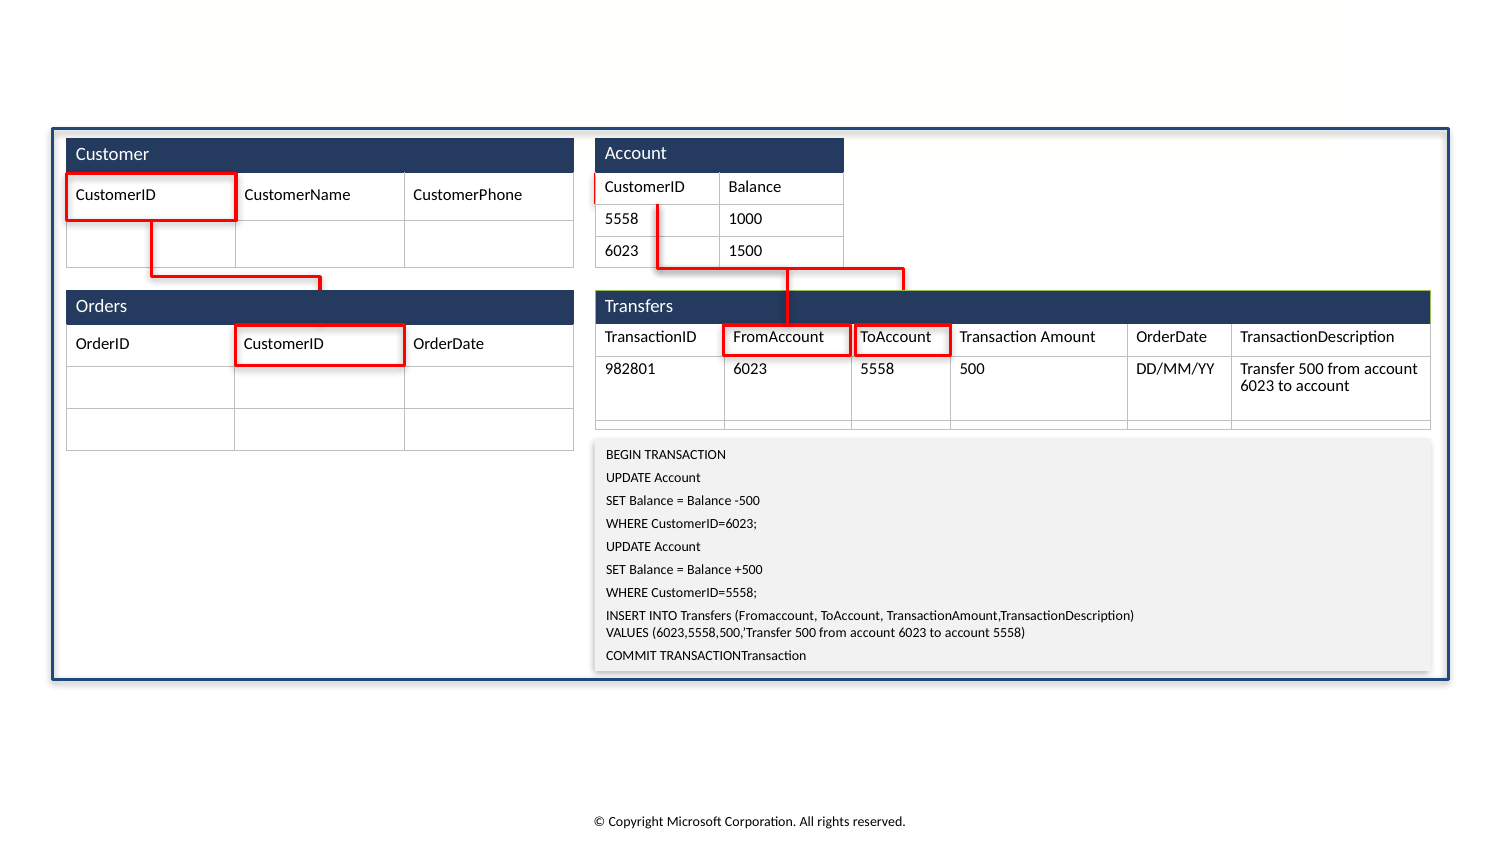

# Transactional workloads

| Account |  |
| --- | --- |
| CustomerID | Balance |
| 5558 | 500 |
| 6023 | 2000 |
| Account |  |
| --- | --- |
| CustomerID | Balance |
| 5558 | 1000 |
| 6023 | 1500 |
| Customer |  |  |
| --- | --- | --- |
| CustomerID | CustomerName | CustomerPhone |
|  |  |  |

| Orders |  |  |
| --- | --- | --- |
| OrderID | CustomerID | OrderDate |
|  |  |  |
|  |  |  |
| Transfers |  |  |  |  |  |
| --- | --- | --- | --- | --- | --- |
| TransactionID | FromAccount | ToAccount | Transaction Amount | OrderDate | TransactionDescription |
|  |  |  |  |  |  |
| Transfers |  |  |  |  |  |
| --- | --- | --- | --- | --- | --- |
| TransactionID | FromAccount | ToAccount | Transaction Amount | OrderDate | TransactionDescription |
| 982801 | 6023 | 5558 | 500 | DD/MM/YY | Transfer 500 from account 6023 to account |

BEGIN TRANSACTION
UPDATE Account
SET Balance = Balance -500
WHERE CustomerID=6023;
UPDATE Account
SET Balance = Balance +500
WHERE CustomerID=5558;
INSERT INTO Transfers (Fromaccount, ToAccount, TransactionAmount,TransactionDescription)
VALUES (6023,5558,500,’Transfer 500 from account 6023 to account 5558)
COMMIT TRANSACTIONTransaction